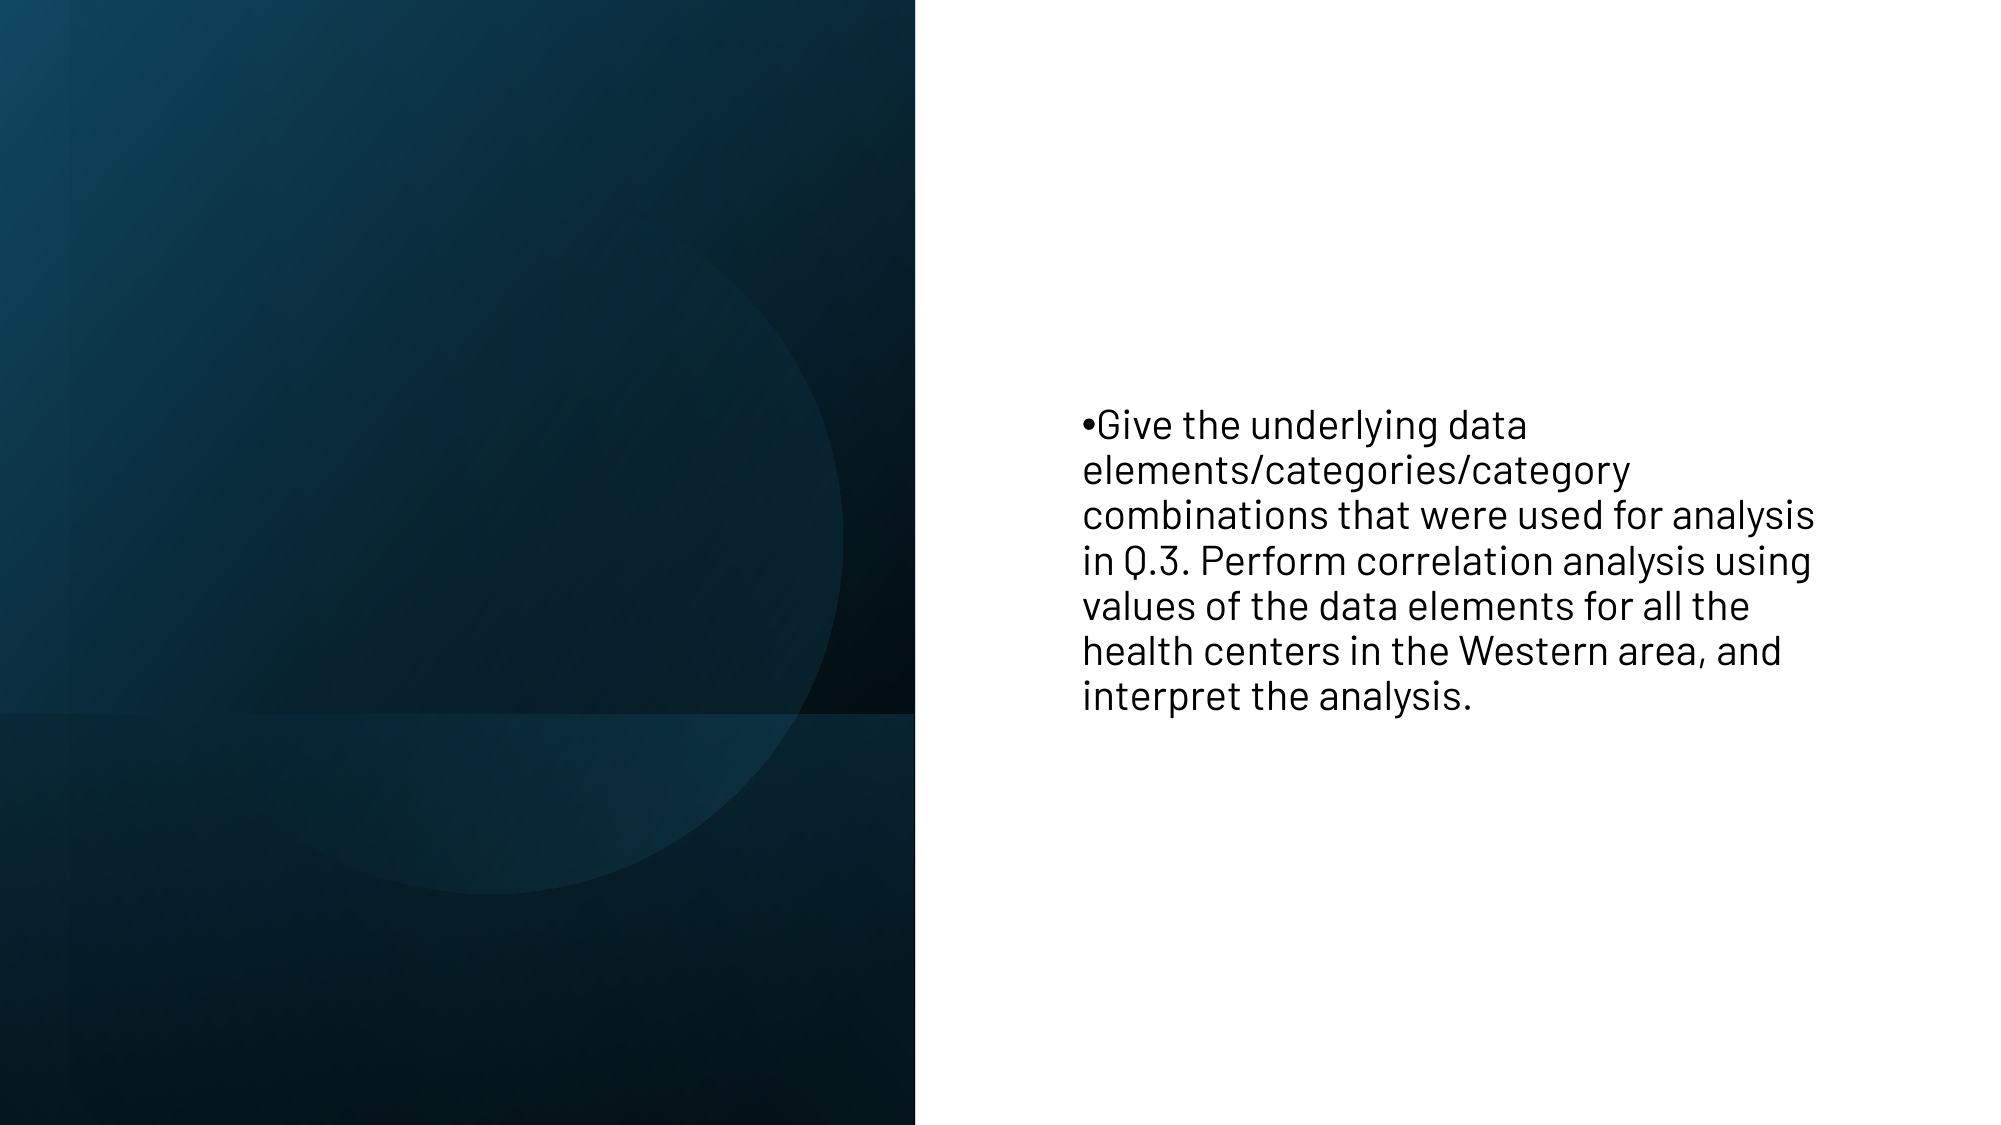

Give the underlying data elements/categories/category combinations that were used for analysis in Q.3. Perform correlation analysis using values of the data elements for all the health centers in the Western area, and interpret the analysis.